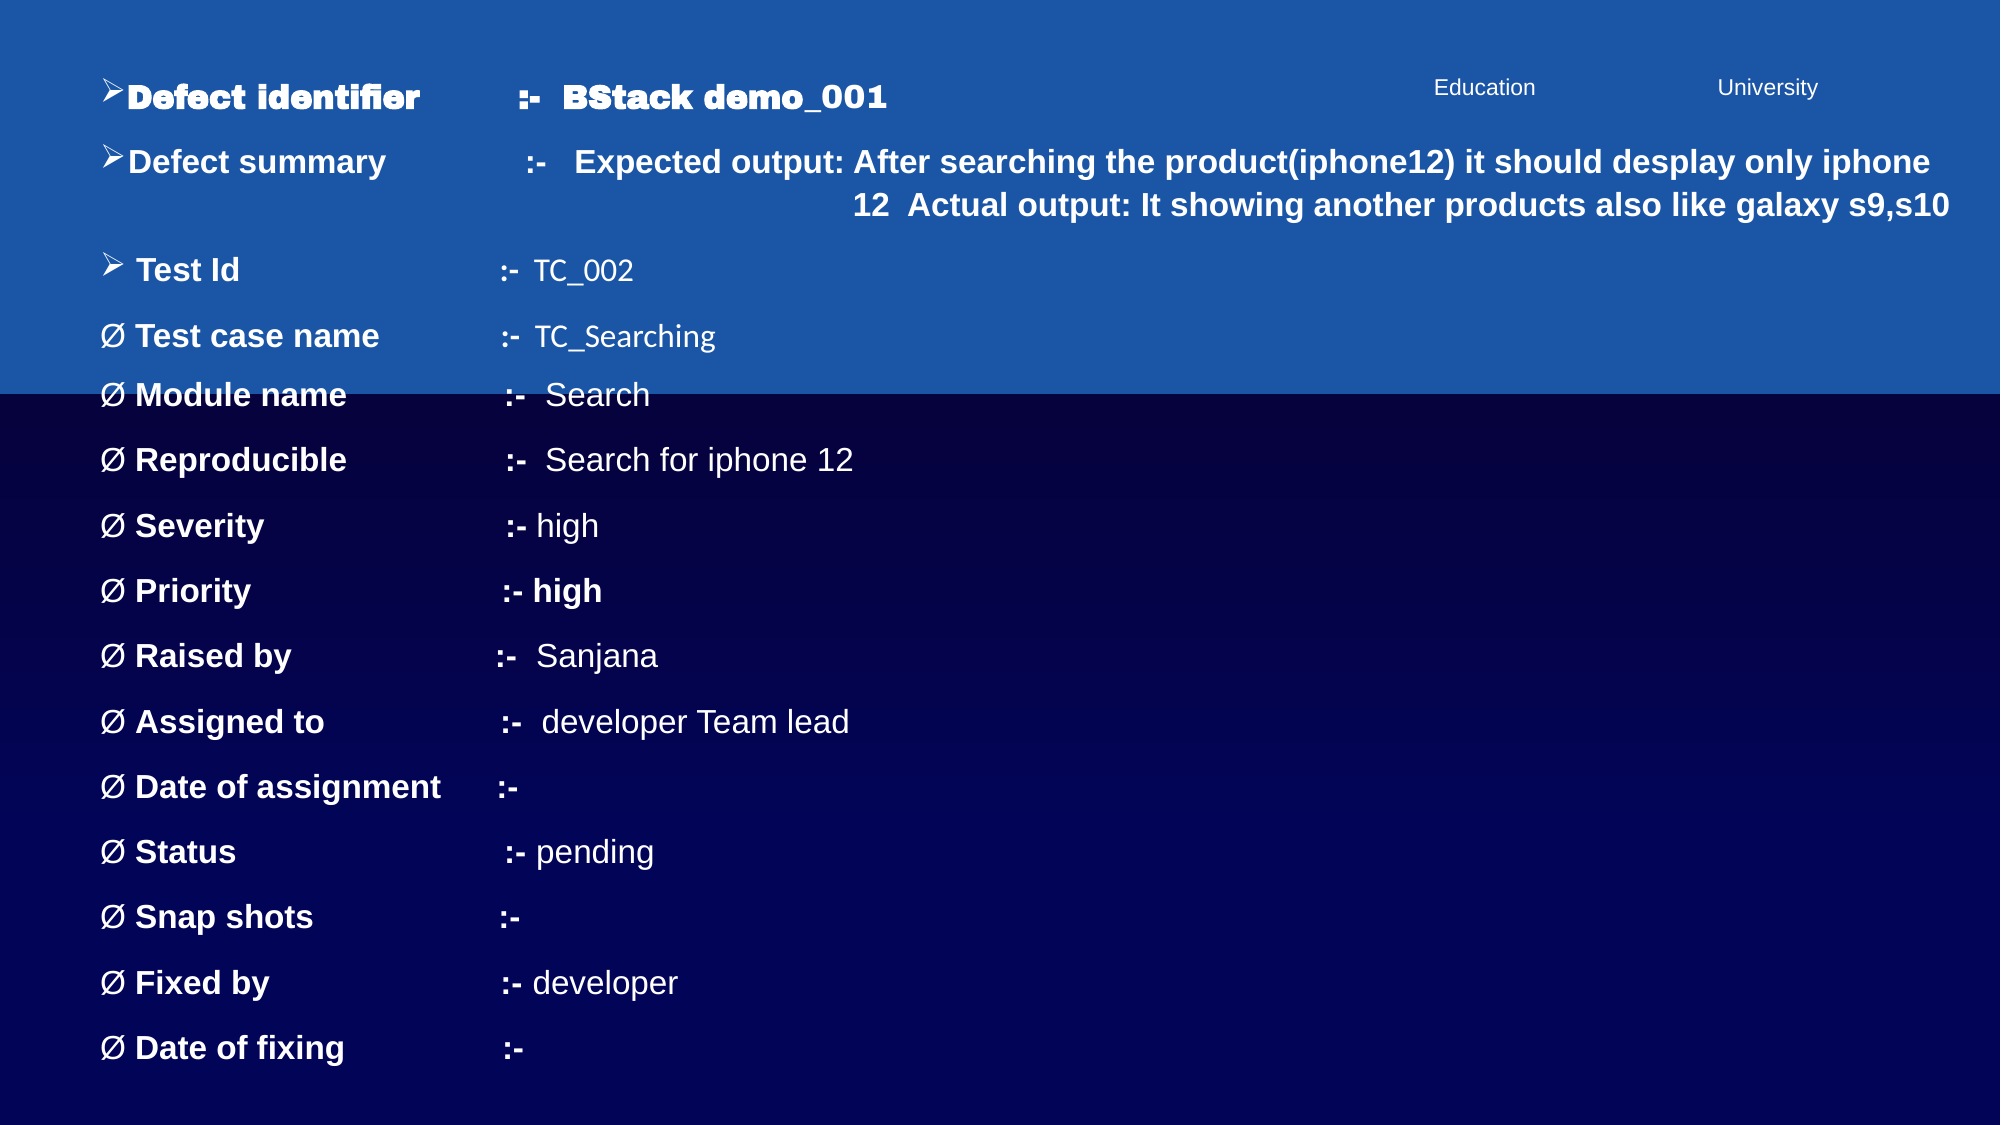

Education
University
Defect identifier         :-  BStack demo_001
Defect summary               :-   Expected output: After searching the product(iphone12) it should desplay only iphone       12  Actual output: It showing another products also like galaxy s9,s10
 Test Id                            :-  TC_002
Ø Test case name             :-  TC_Searching
Ø Module name                 :-  Search
Ø Reproducible                 :-  Search for iphone 12
Ø Severity                          :- high
Ø Priority                           :- high
Ø Raised by                      :-  Sanjana
Ø Assigned to                   :-  developer Team lead
Ø Date of assignment      :-
Ø Status                             :- pending
Ø Snap shots                    :-
Ø Fixed by                         :- developer
Ø Date of fixing                 :-